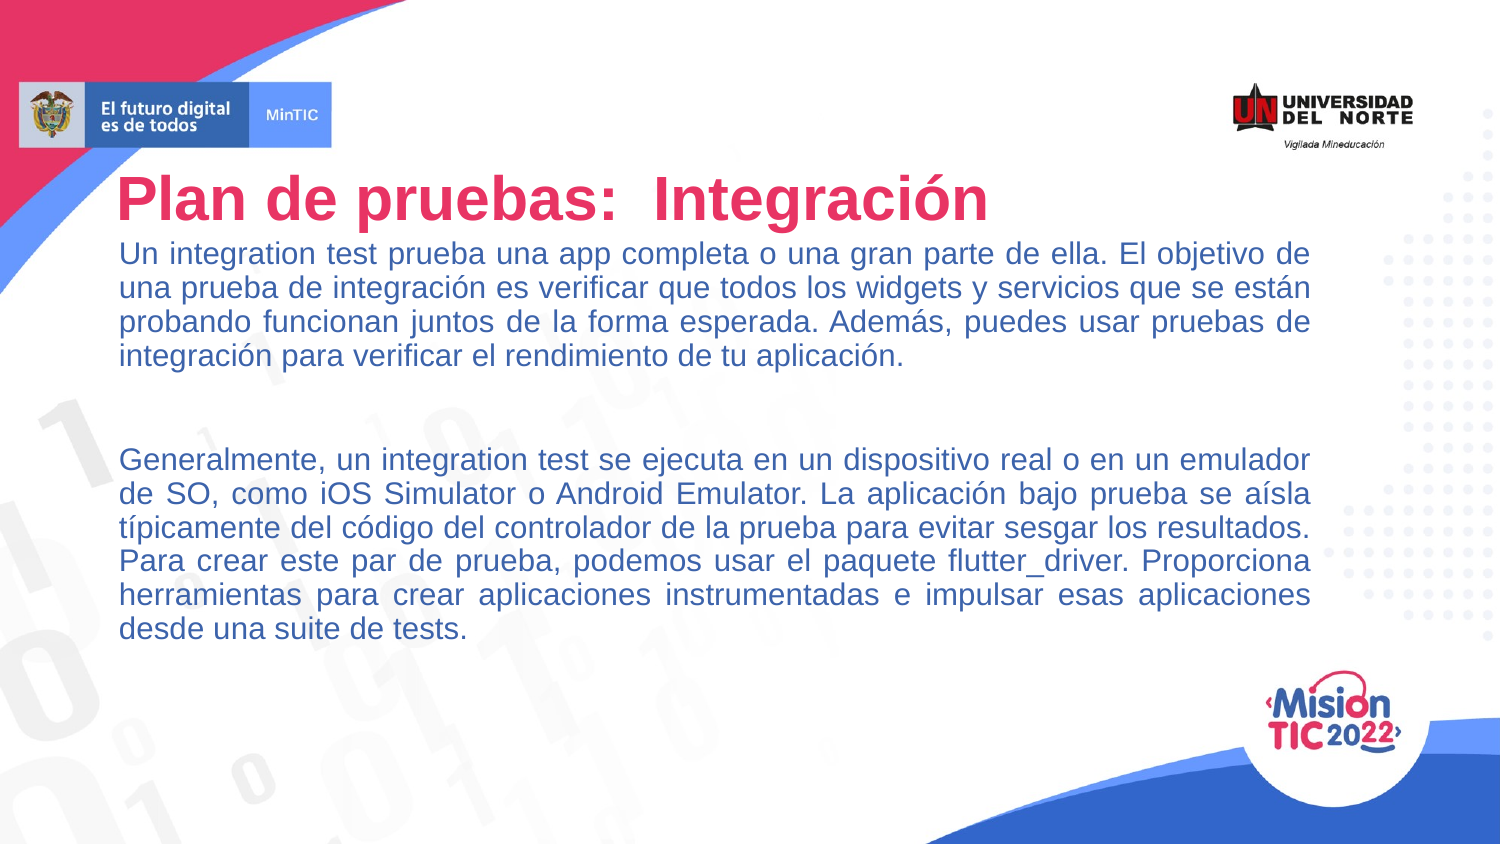

Plan de pruebas:  Integración
Un integration test prueba una app completa o una gran parte de ella. El objetivo de una prueba de integración es verificar que todos los widgets y servicios que se están probando funcionan juntos de la forma esperada. Además, puedes usar pruebas de integración para verificar el rendimiento de tu aplicación.

Generalmente, un integration test se ejecuta en un dispositivo real o en un emulador de SO, como iOS Simulator o Android Emulator. La aplicación bajo prueba se aísla típicamente del código del controlador de la prueba para evitar sesgar los resultados. Para crear este par de prueba, podemos usar el paquete flutter_driver. Proporciona herramientas para crear aplicaciones instrumentadas e impulsar esas aplicaciones desde una suite de tests.

.